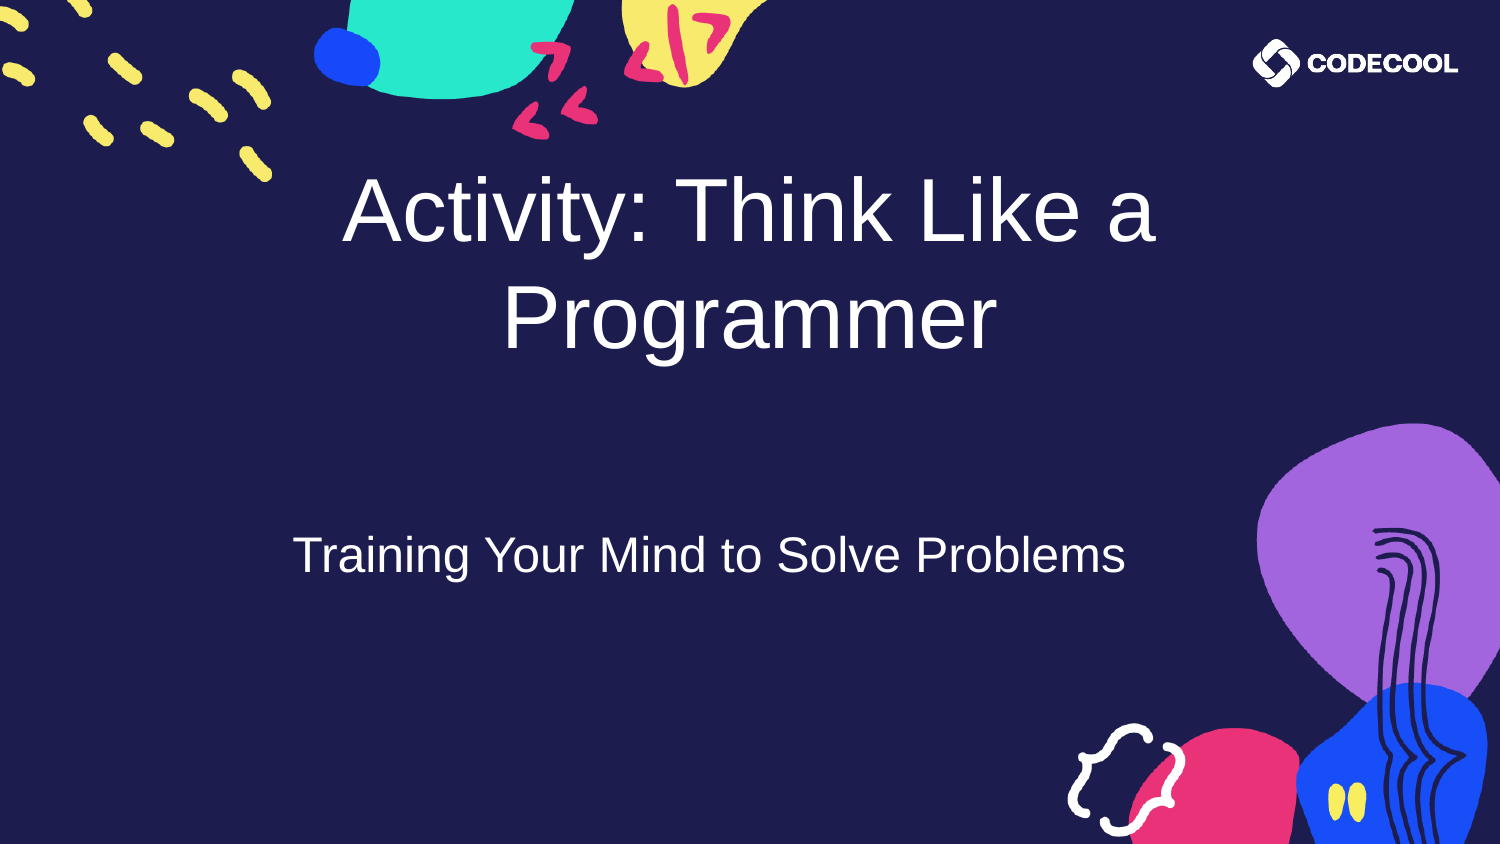

# Activity: Think Like a Programmer
Training Your Mind to Solve Problems